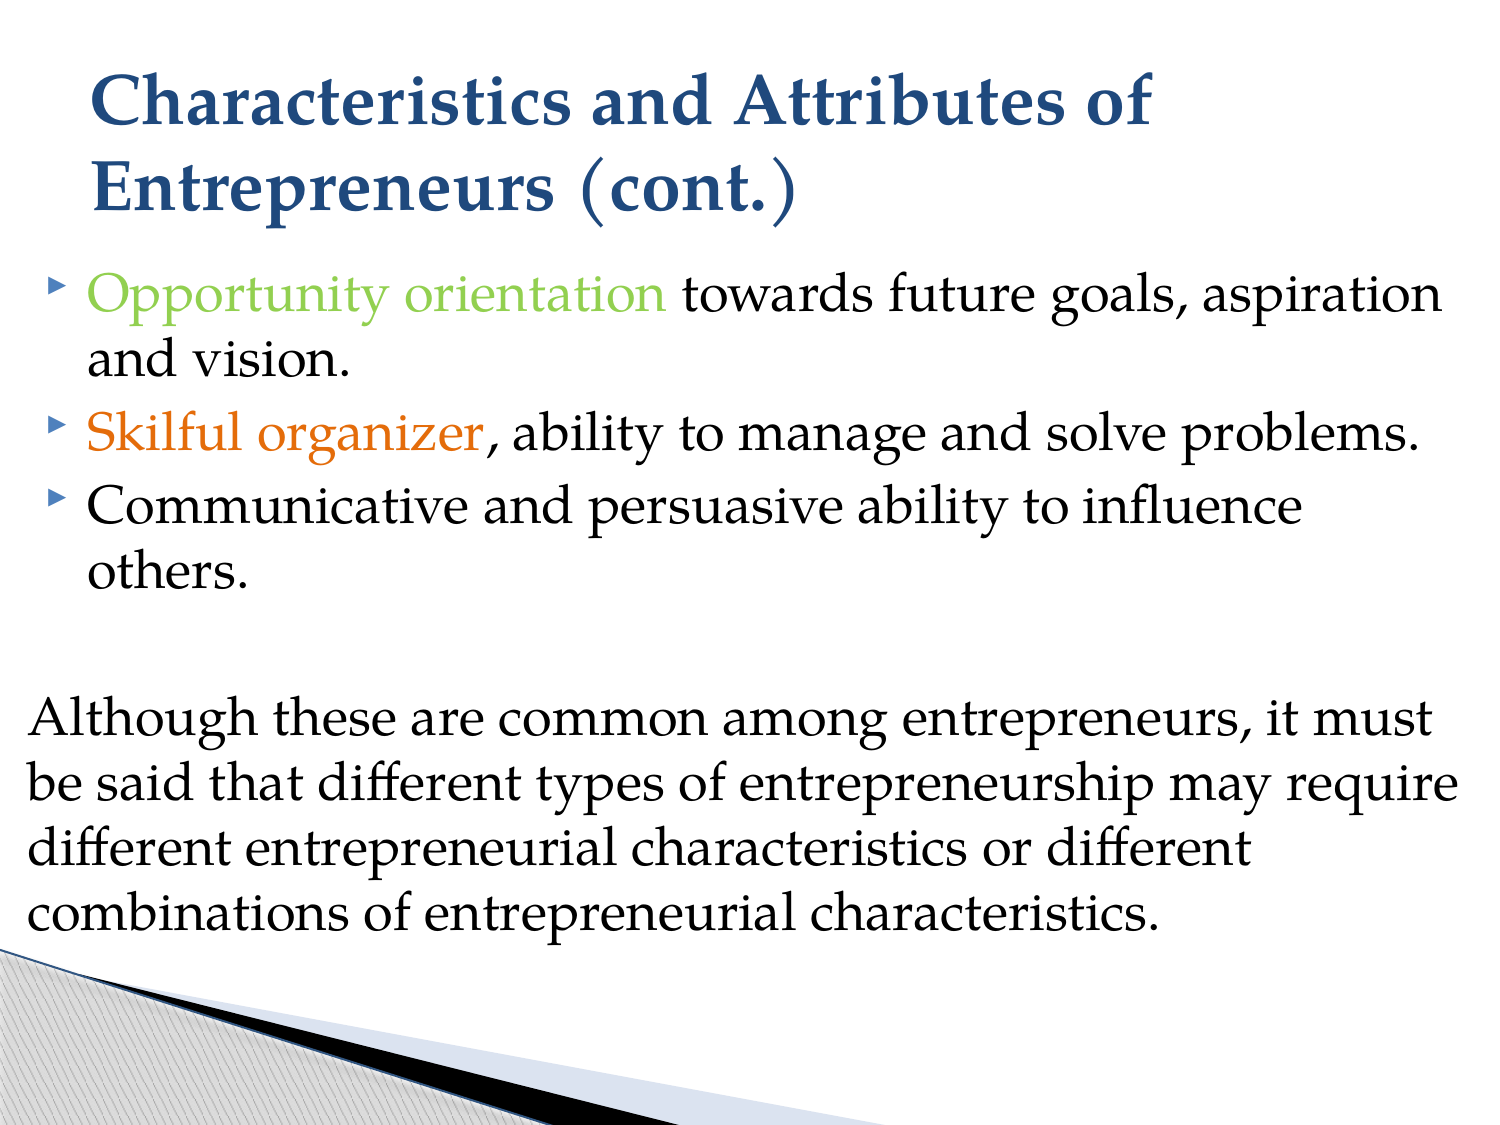

# Characteristics and Attributes of Entrepreneurs (cont.)
Opportunity orientation towards future goals, aspiration and vision.
Skilful organizer, ability to manage and solve problems.
Communicative and persuasive ability to influence others.

Although these are common among entrepreneurs, it must be said that different types of entrepreneurship may require different entrepreneurial characteristics or different combinations of entrepreneurial characteristics.